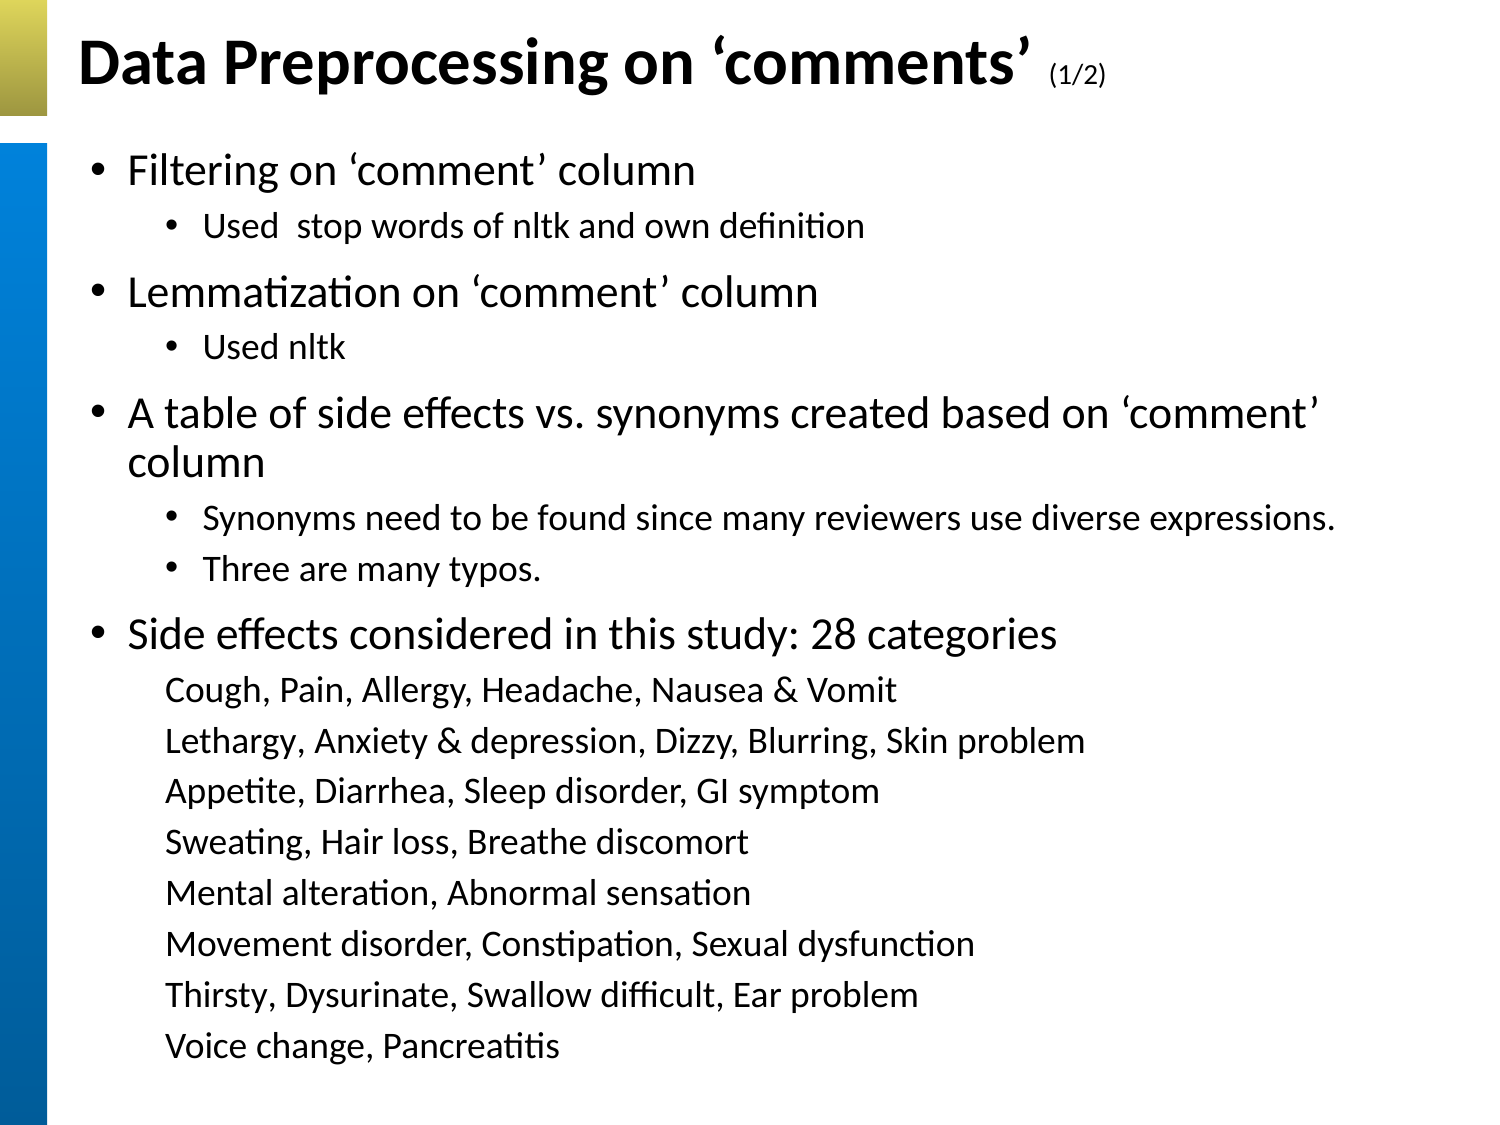

Data Preprocessing on ‘comments’ (1/2)
Filtering on ‘comment’ column
Used  stop words of nltk and own definition
Lemmatization on ‘comment’ column
Used nltk
A table of side effects vs. synonyms created based on ‘comment’ column
Synonyms need to be found since many reviewers use diverse expressions.
Three are many typos.
Side effects considered in this study: 28 categories
Cough, Pain, Allergy, Headache, Nausea & Vomit
Lethargy, Anxiety & depression, Dizzy, Blurring, Skin problem
Appetite, Diarrhea, Sleep disorder, GI symptom
Sweating, Hair loss, Breathe discomort
Mental alteration, Abnormal sensation
Movement disorder, Constipation, Sexual dysfunction
Thirsty, Dysurinate, Swallow difficult, Ear problem
Voice change, Pancreatitis